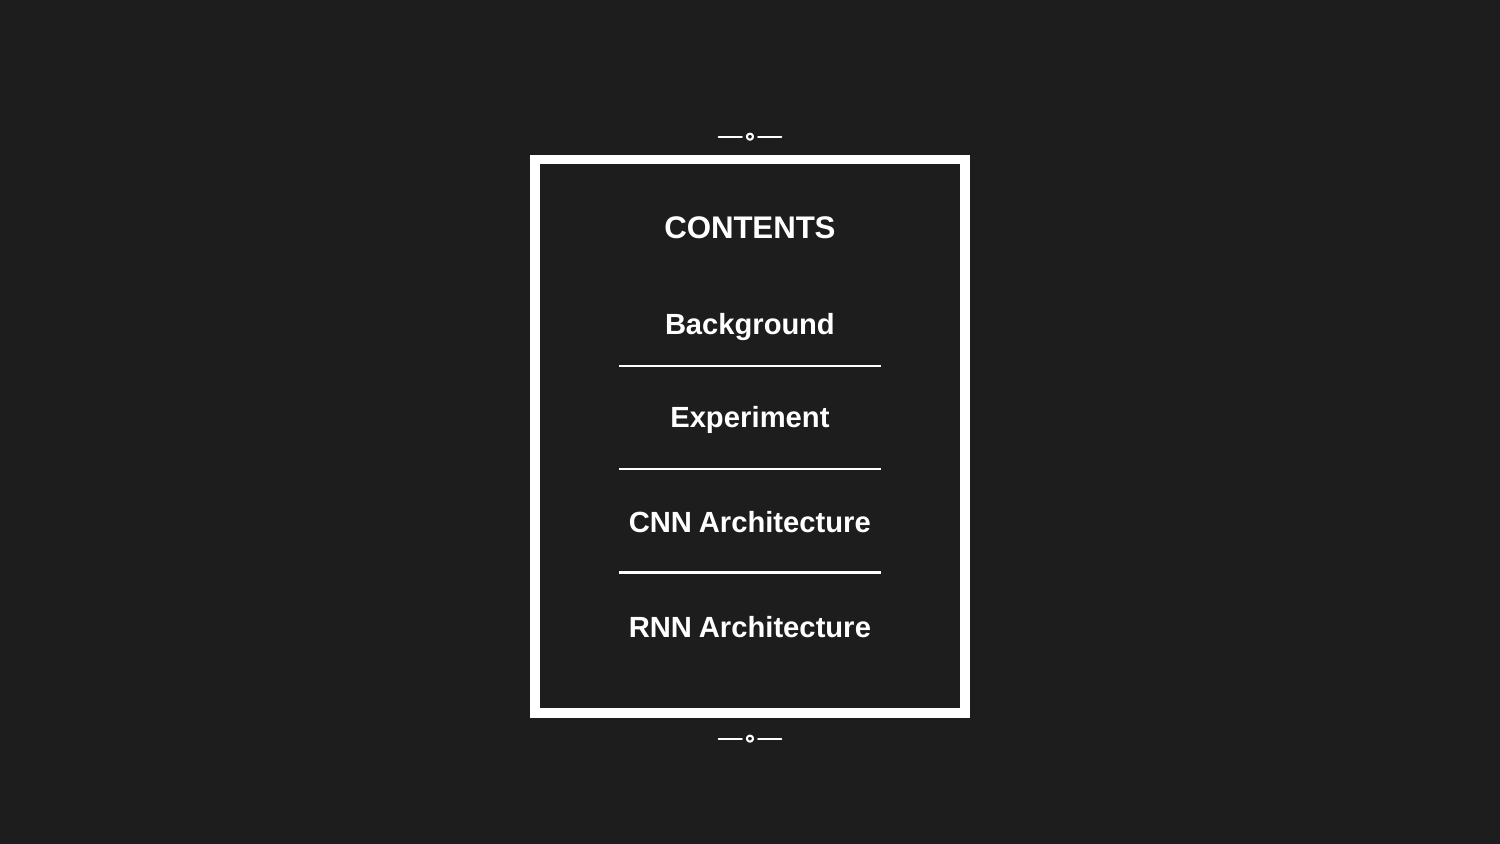

CONTENTS
Background
Experiment
CNN Architecture
RNN Architecture